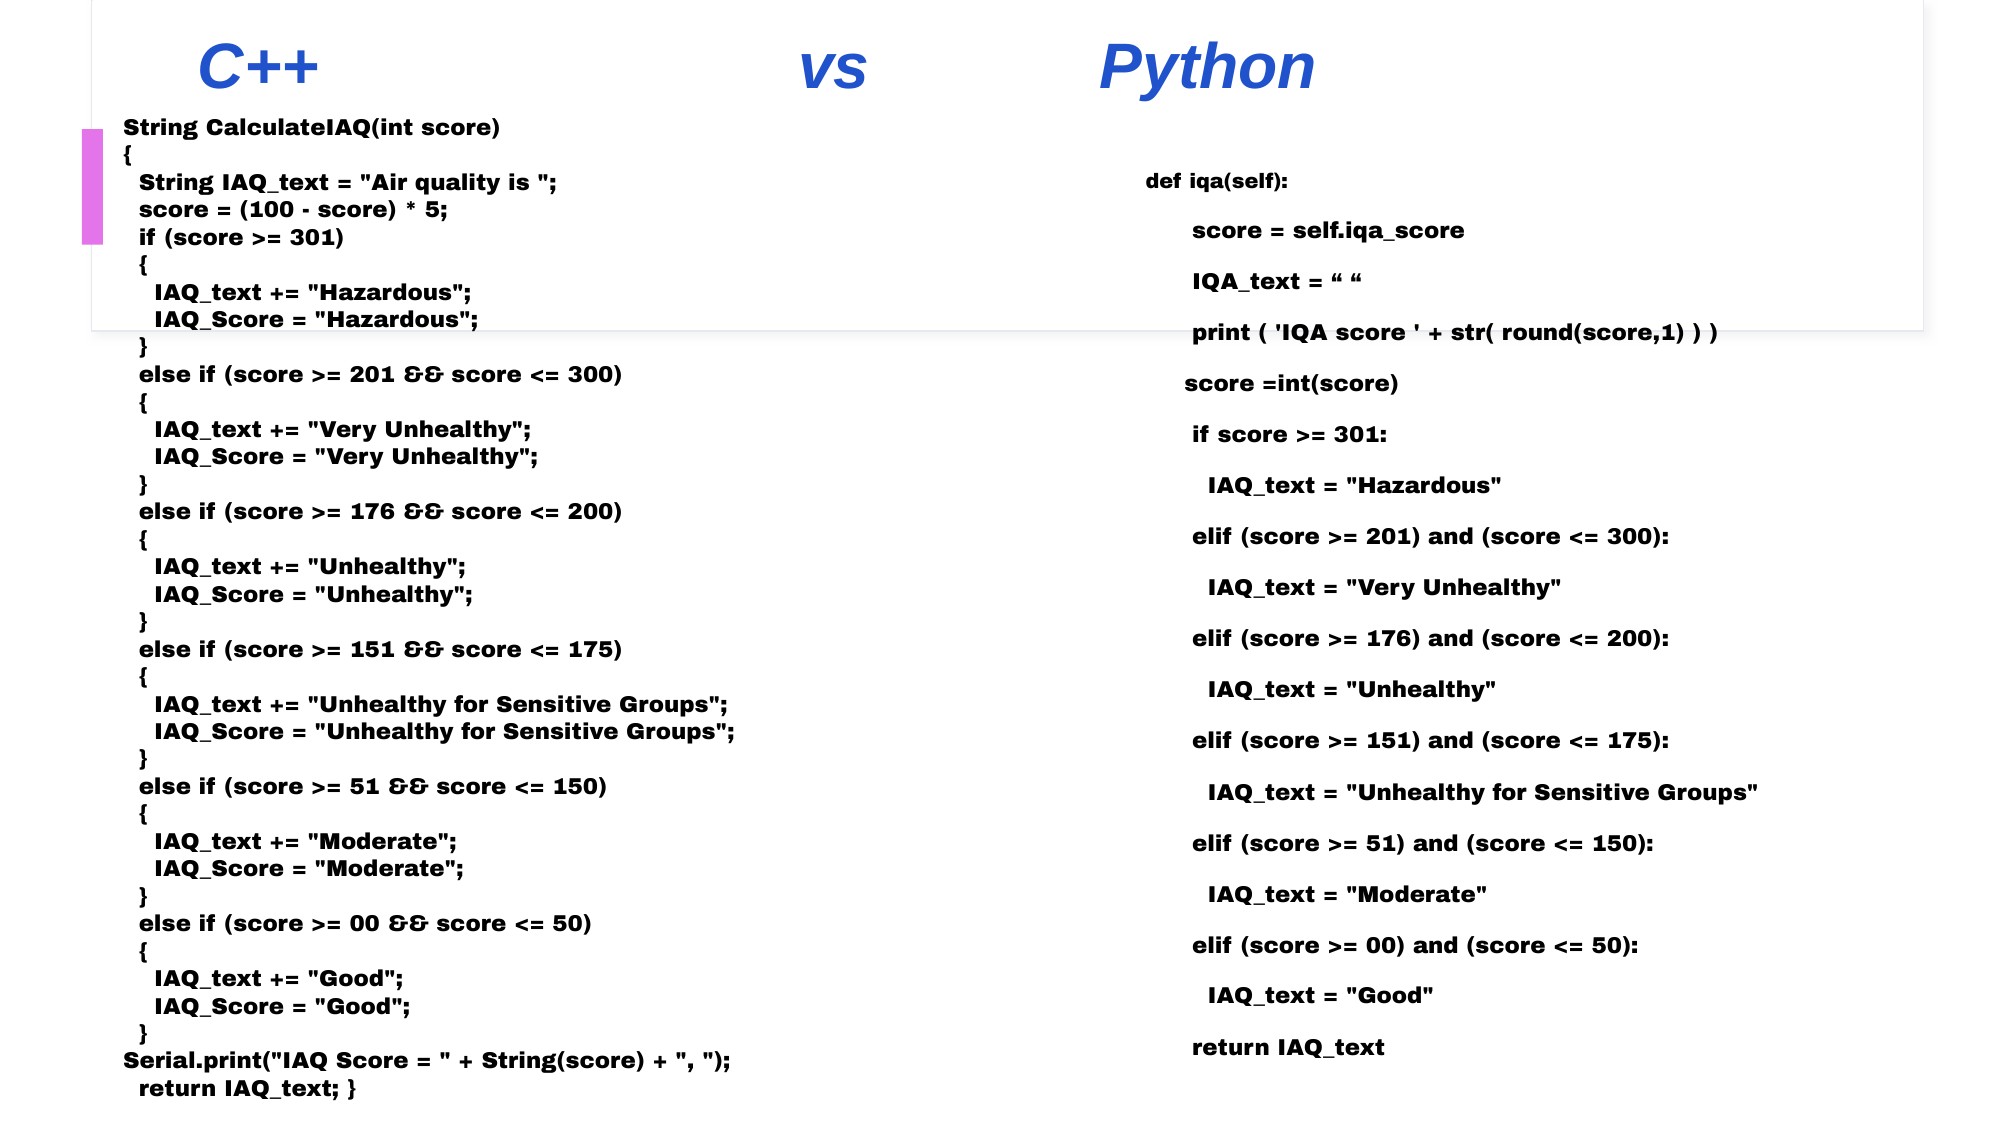

# C++                           vs             Python
String CalculateIAQ(int score)
{
  String IAQ_text = "Air quality is ";
  score = (100 - score) * 5;
  if (score >= 301)
  {
    IAQ_text += "Hazardous";
    IAQ_Score = "Hazardous";
  }
  else if (score >= 201 && score <= 300)
  {
    IAQ_text += "Very Unhealthy";
    IAQ_Score = "Very Unhealthy";
  }
  else if (score >= 176 && score <= 200)
  {
    IAQ_text += "Unhealthy";
    IAQ_Score = "Unhealthy";
  }
  else if (score >= 151 && score <= 175)
  {
    IAQ_text += "Unhealthy for Sensitive Groups";
    IAQ_Score = "Unhealthy for Sensitive Groups";
  }
  else if (score >= 51 && score <= 150)
  {
    IAQ_text += "Moderate";
    IAQ_Score = "Moderate";
  }
  else if (score >= 00 && score <= 50)
  {
    IAQ_text += "Good";
    IAQ_Score = "Good";
  }
Serial.print("IAQ Score = " + String(score) + ", ");
  return IAQ_text; }
def iqa(self):
      score = self.iqa_score
      IQA_text = “ “
      print ( 'IQA score ' + str( round(score,1) ) )
     score =int(score)
      if score >= 301:
        IAQ_text = "Hazardous"
      elif (score >= 201) and (score <= 300):
        IAQ_text = "Very Unhealthy"
      elif (score >= 176) and (score <= 200):
        IAQ_text = "Unhealthy"
      elif (score >= 151) and (score <= 175):
        IAQ_text = "Unhealthy for Sensitive Groups"
      elif (score >= 51) and (score <= 150):
        IAQ_text = "Moderate"
      elif (score >= 00) and (score <= 50):
        IAQ_text = "Good"
      return IAQ_text